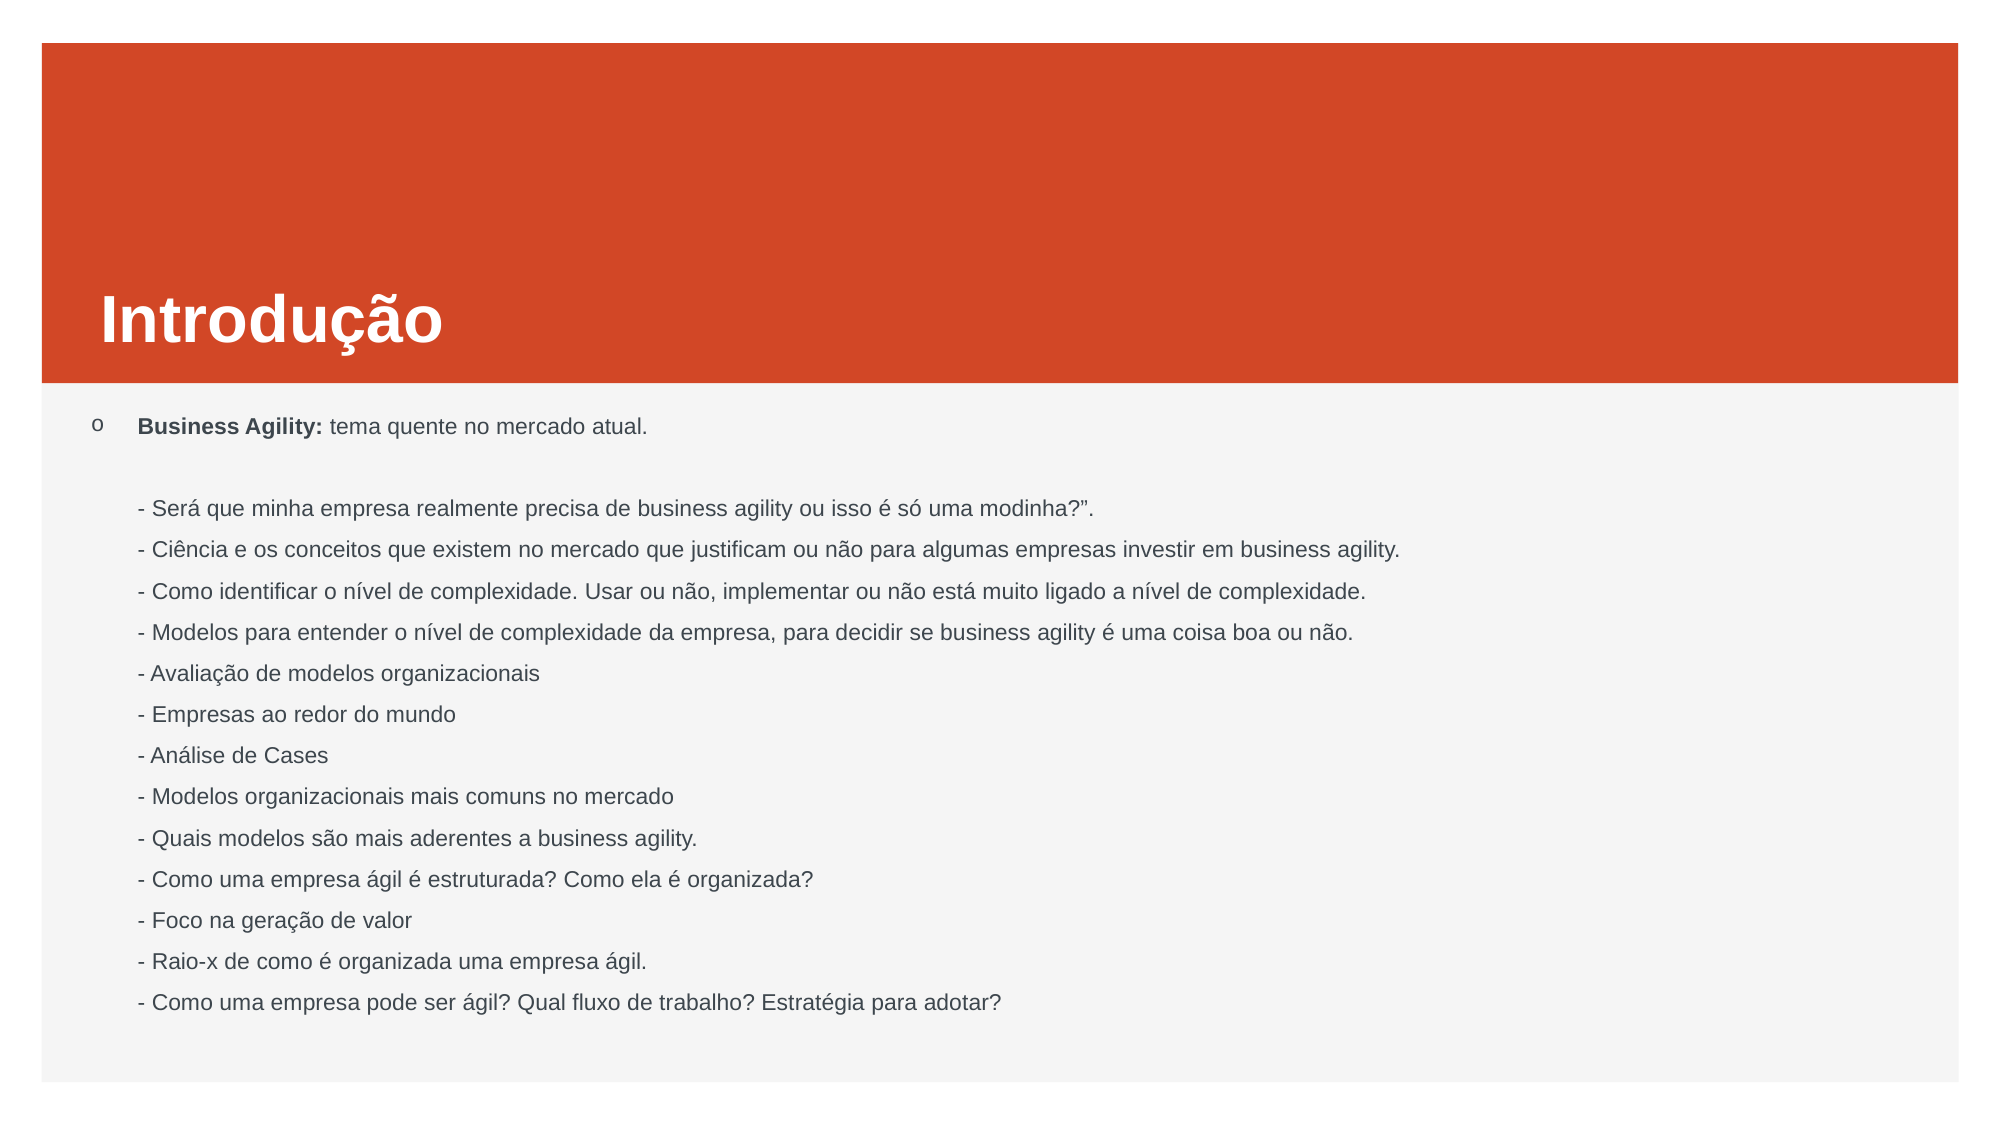

# Introdução

Business Agility: tema quente no mercado atual.
- Será que minha empresa realmente precisa de business agility ou isso é só uma modinha?”.
- Ciência e os conceitos que existem no mercado que justificam ou não para algumas empresas investir em business agility.
- Como identificar o nível de complexidade. Usar ou não, implementar ou não está muito ligado a nível de complexidade.
- Modelos para entender o nível de complexidade da empresa, para decidir se business agility é uma coisa boa ou não.  
- Avaliação de modelos organizacionais
- Empresas ao redor do mundo
- Análise de Cases
- Modelos organizacionais mais comuns no mercado
- Quais modelos são mais aderentes a business agility.
- Como uma empresa ágil é estruturada? Como ela é organizada?
- Foco na geração de valor
- Raio-x de como é organizada uma empresa ágil.
- Como uma empresa pode ser ágil? Qual fluxo de trabalho? Estratégia para adotar?